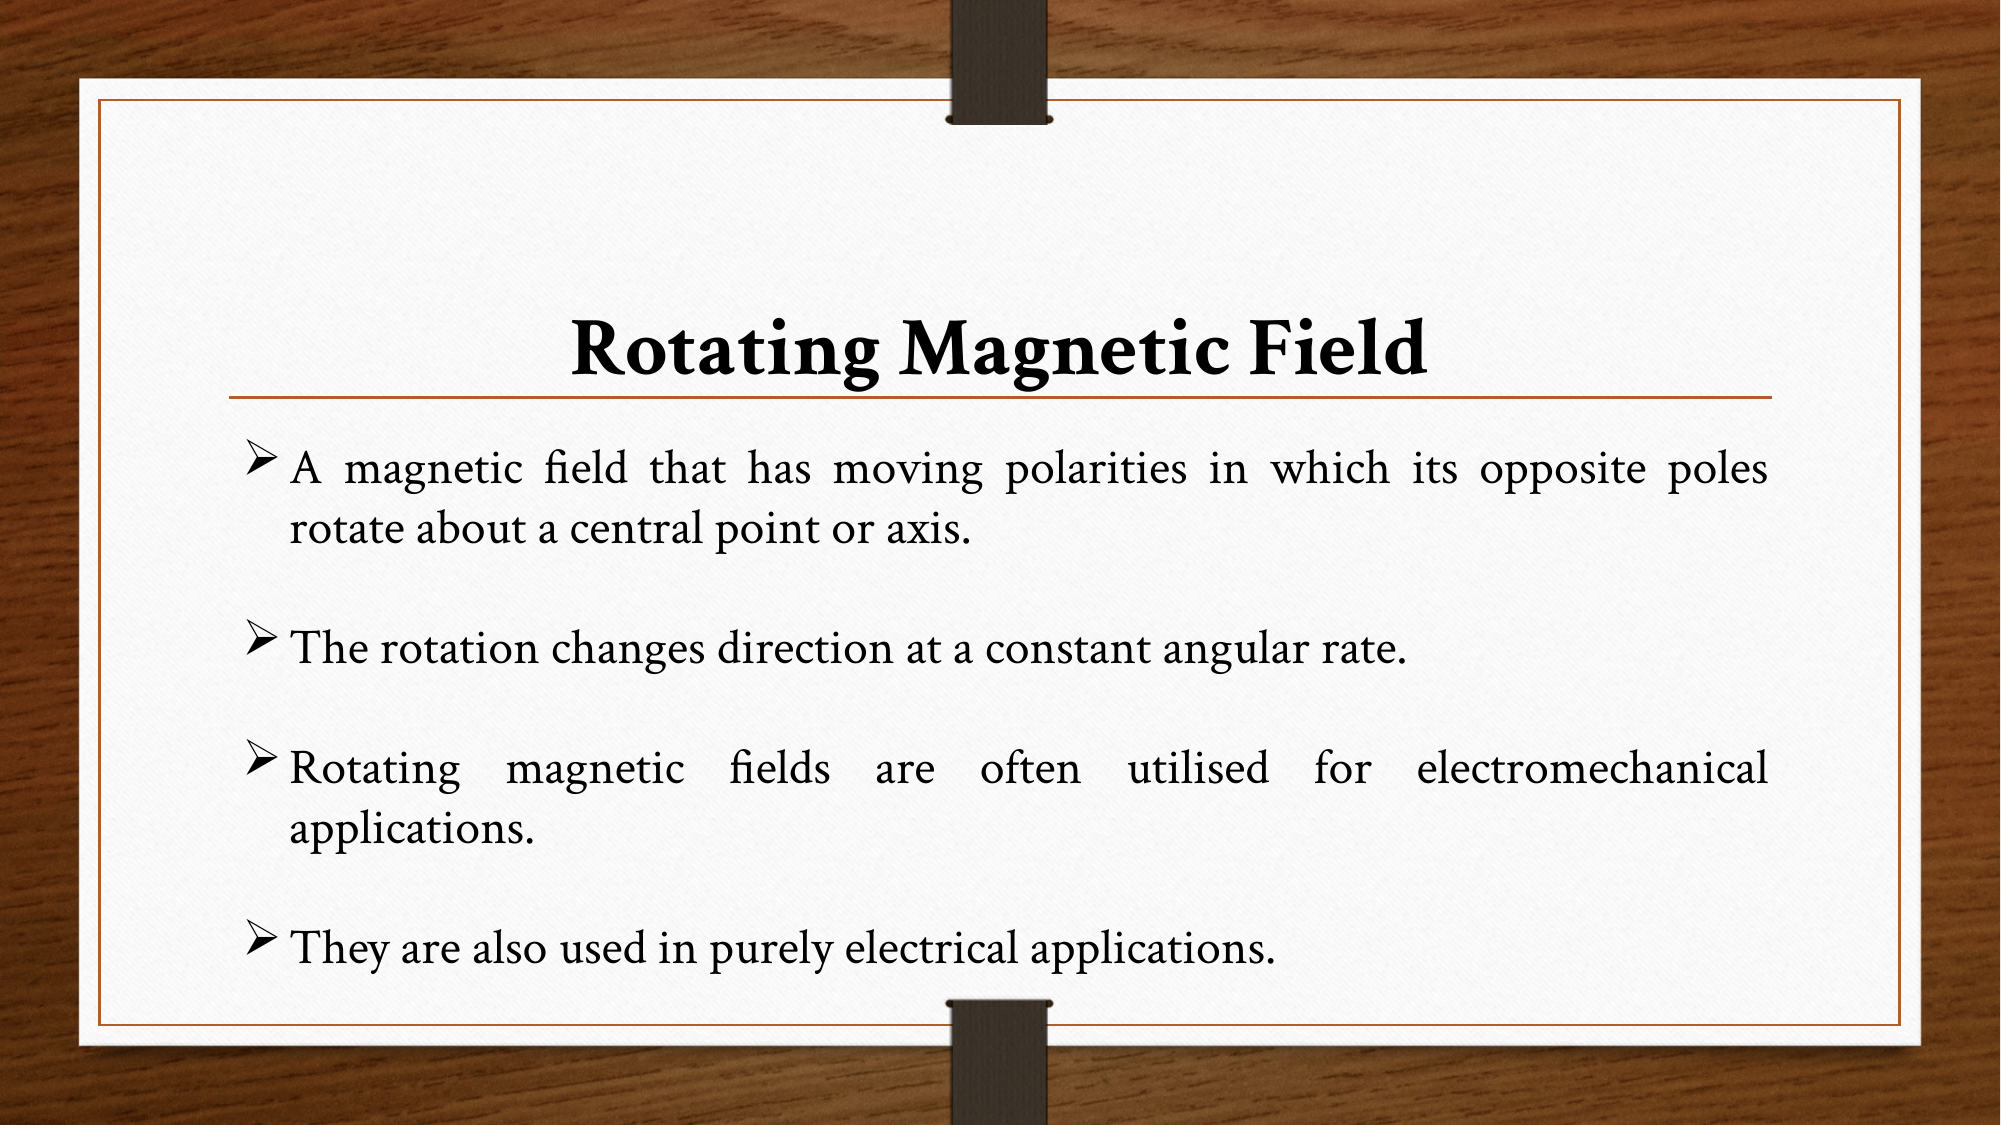

Rotating Magnetic Field
A magnetic field that has moving polarities in which its opposite poles rotate about a central point or axis.

The rotation changes direction at a constant angular rate.

Rotating magnetic fields are often utilised for electromechanical applications.

They are also used in purely electrical applications.